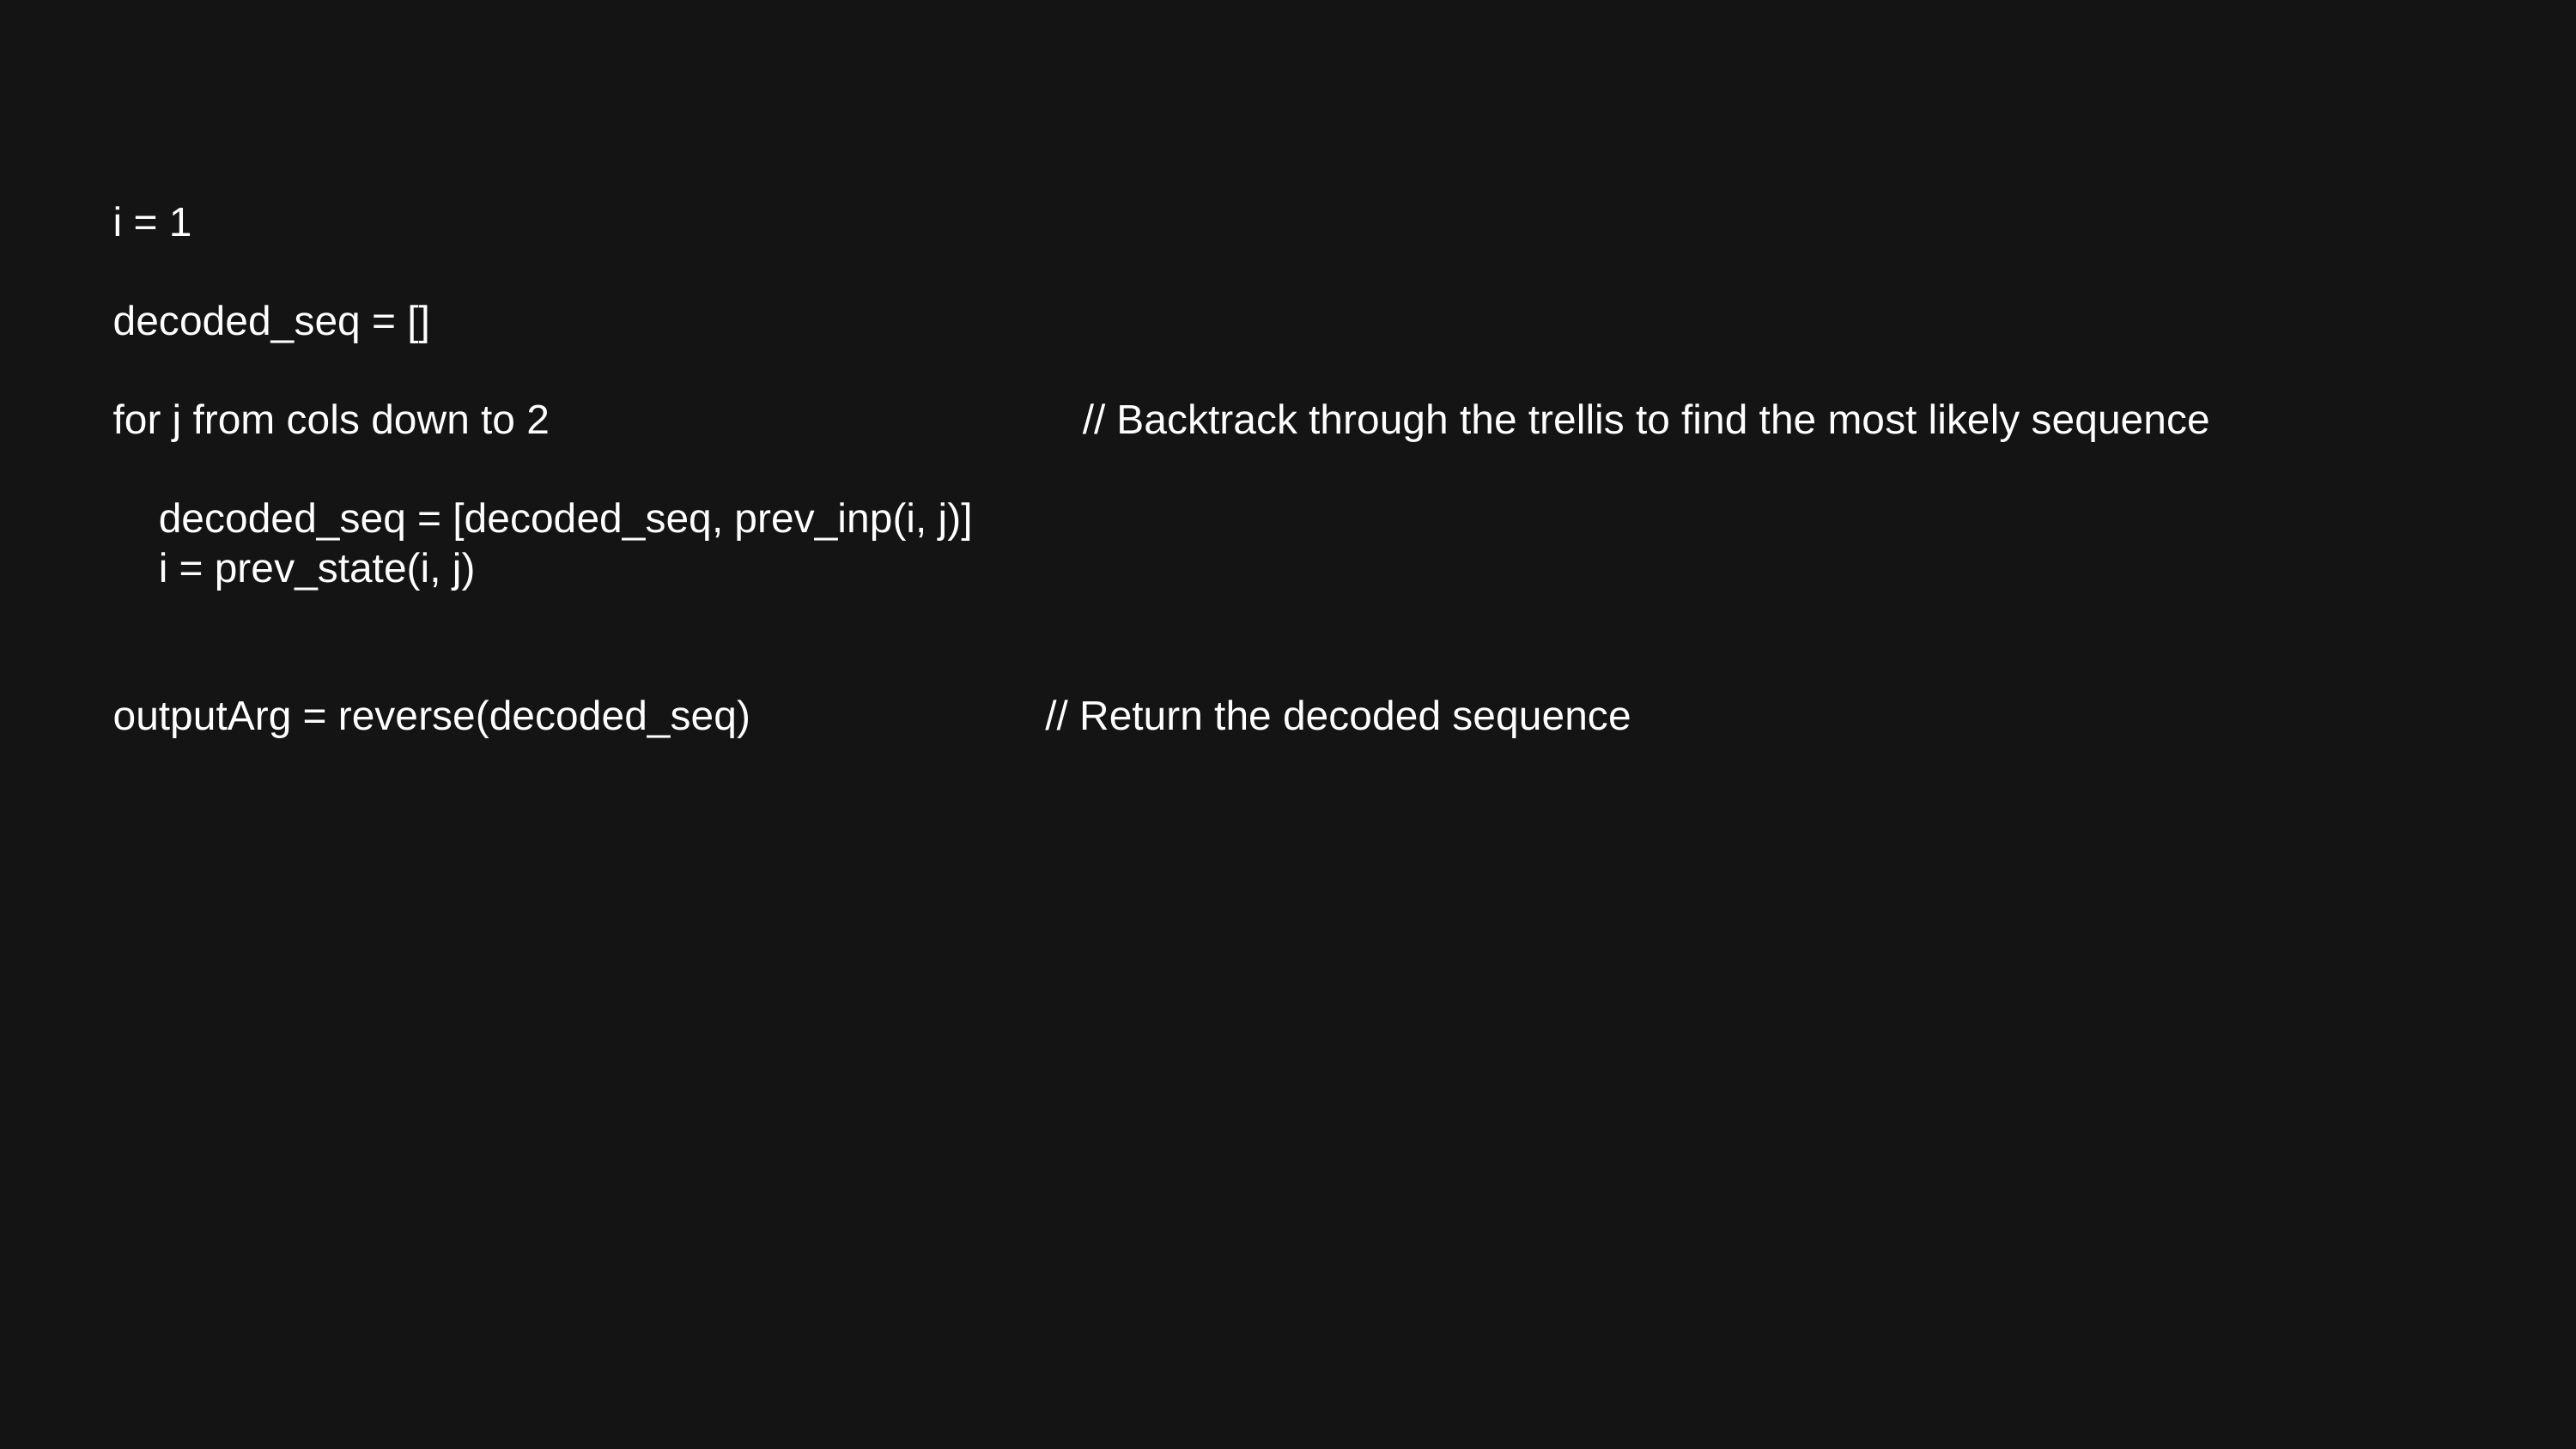

i = 1

    decoded_seq = []

    for j from cols down to 2                                               // Backtrack through the trellis to find the most likely sequence

        decoded_seq = [decoded_seq, prev_inp(i, j)]
        i = prev_state(i, j)

    outputArg = reverse(decoded_seq)                          // Return the decoded sequence